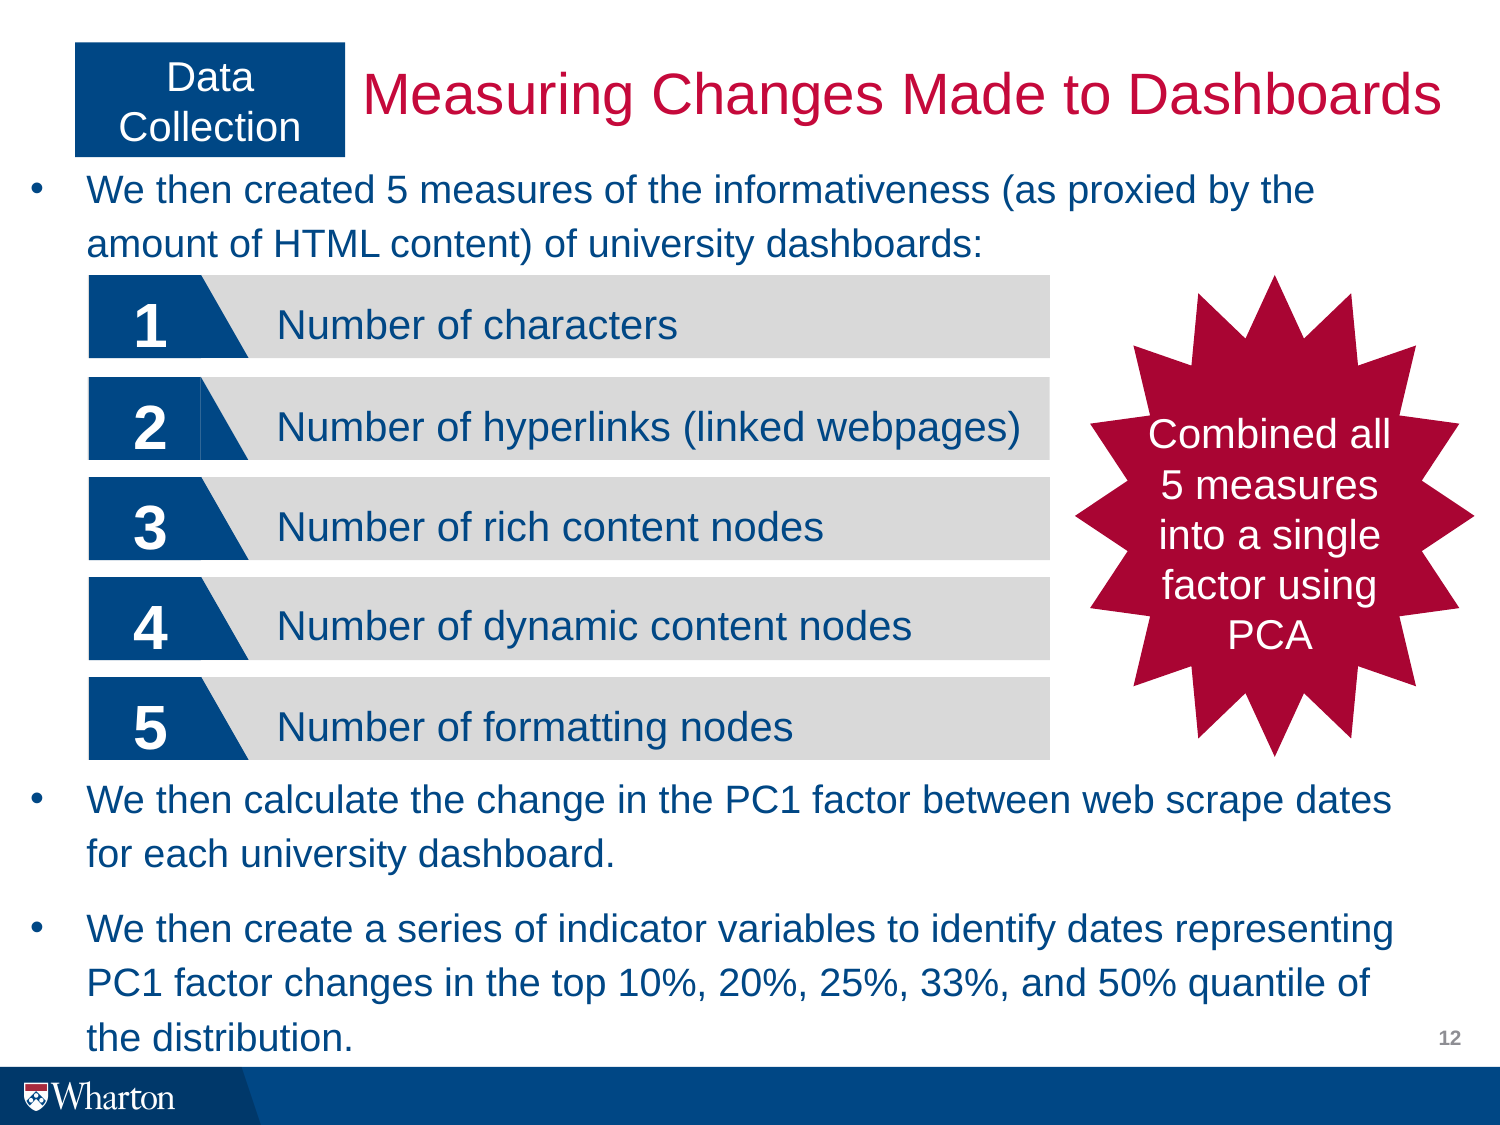

Data
Collection
# Measuring Changes Made to Dashboards
We then created 5 measures of the informativeness (as proxied by the amount of HTML content) of university dashboards:

1
Number of characters

2
Number of hyperlinks (linked webpages)
Combined all 5 measures into a single factor using PCA

3
Number of rich content nodes

4
Number of dynamic content nodes

5
Number of formatting nodes
We then calculate the change in the PC1 factor between web scrape dates for each university dashboard.
We then create a series of indicator variables to identify dates representing PC1 factor changes in the top 10%, 20%, 25%, 33%, and 50% quantile of the distribution.
12